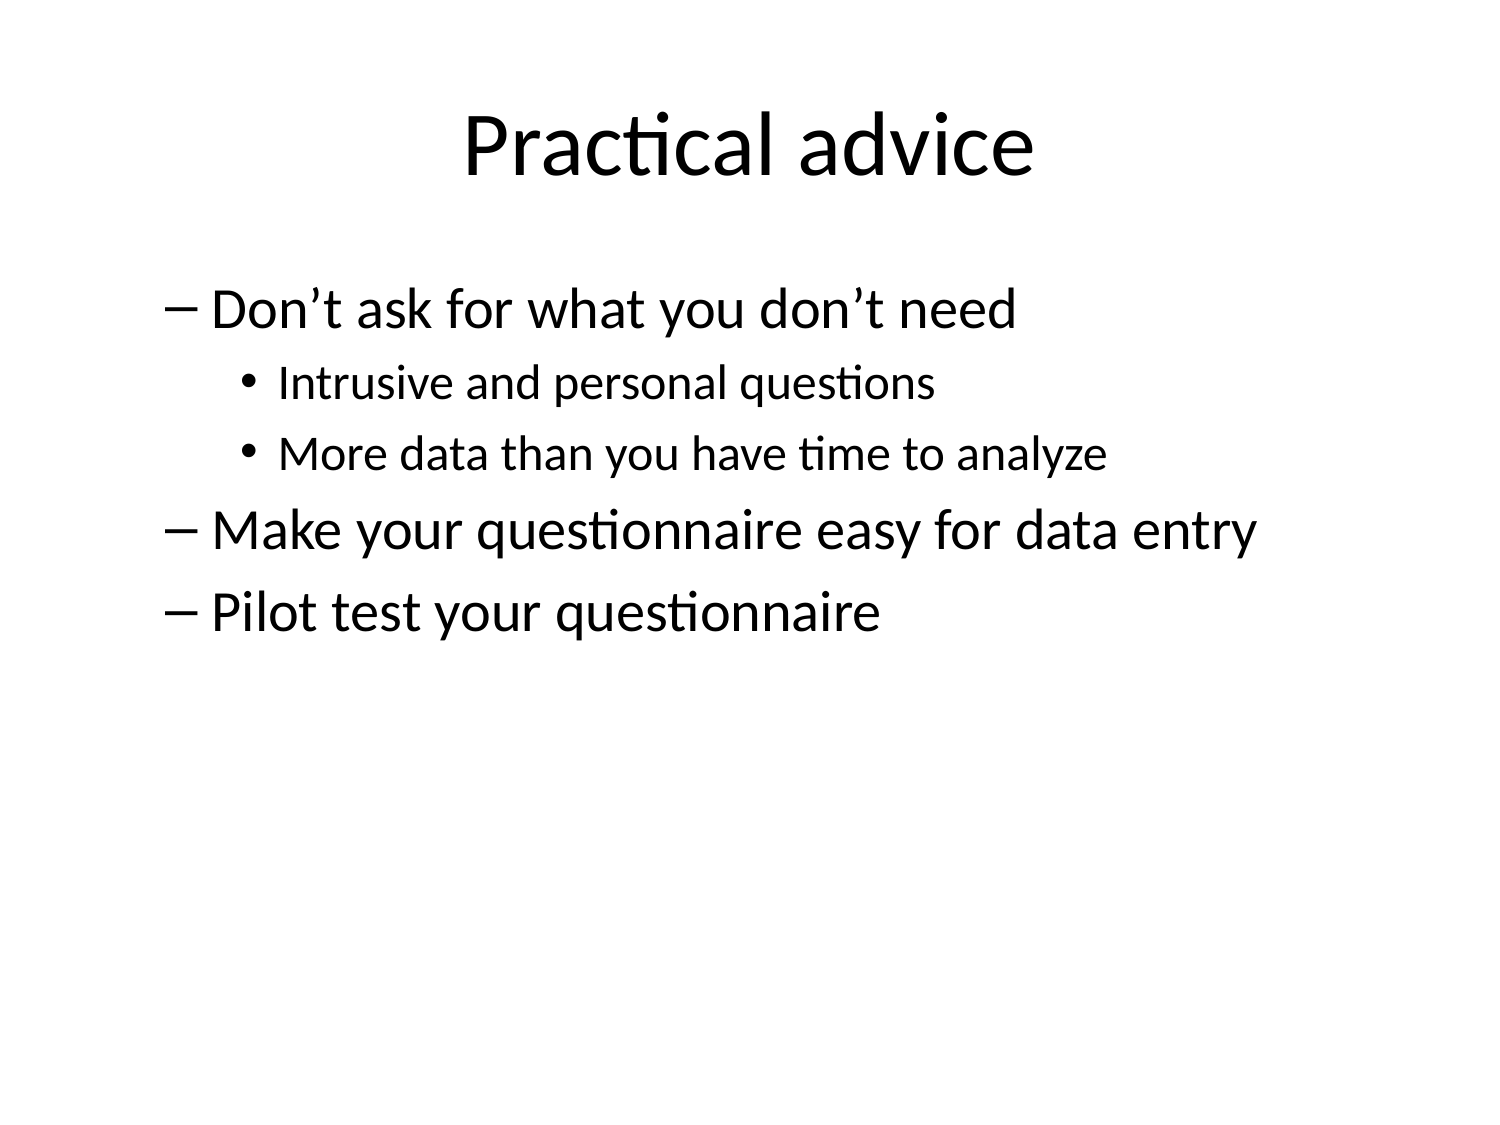

# Practical advice
Don’t ask for what you don’t need
Intrusive and personal questions
More data than you have time to analyze
Make your questionnaire easy for data entry
Pilot test your questionnaire